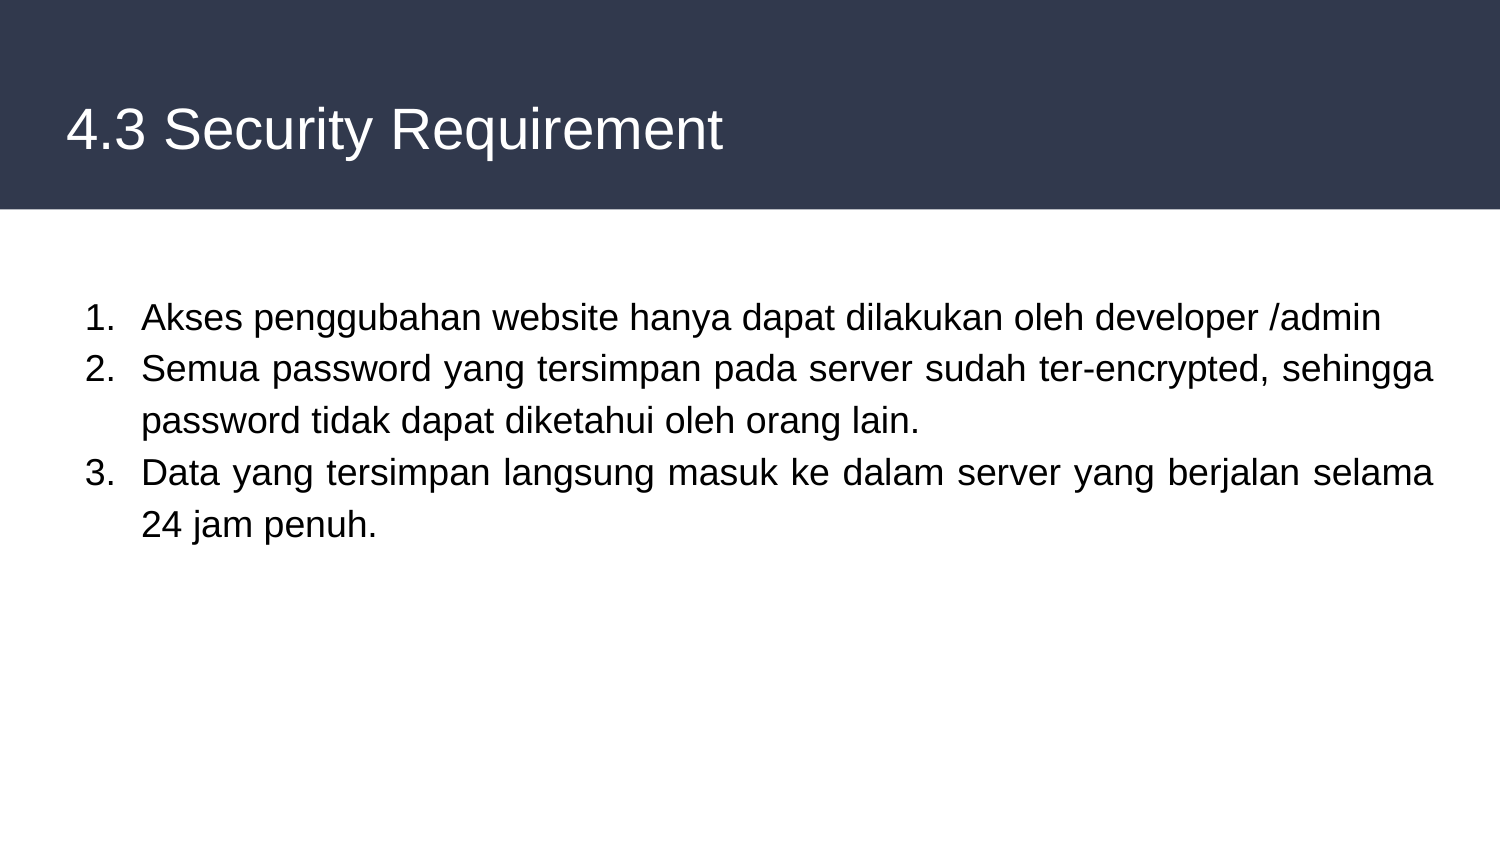

# 4.3 Security Requirement
Akses penggubahan website hanya dapat dilakukan oleh developer /admin
Semua password yang tersimpan pada server sudah ter-encrypted, sehingga password tidak dapat diketahui oleh orang lain.
Data yang tersimpan langsung masuk ke dalam server yang berjalan selama 24 jam penuh.